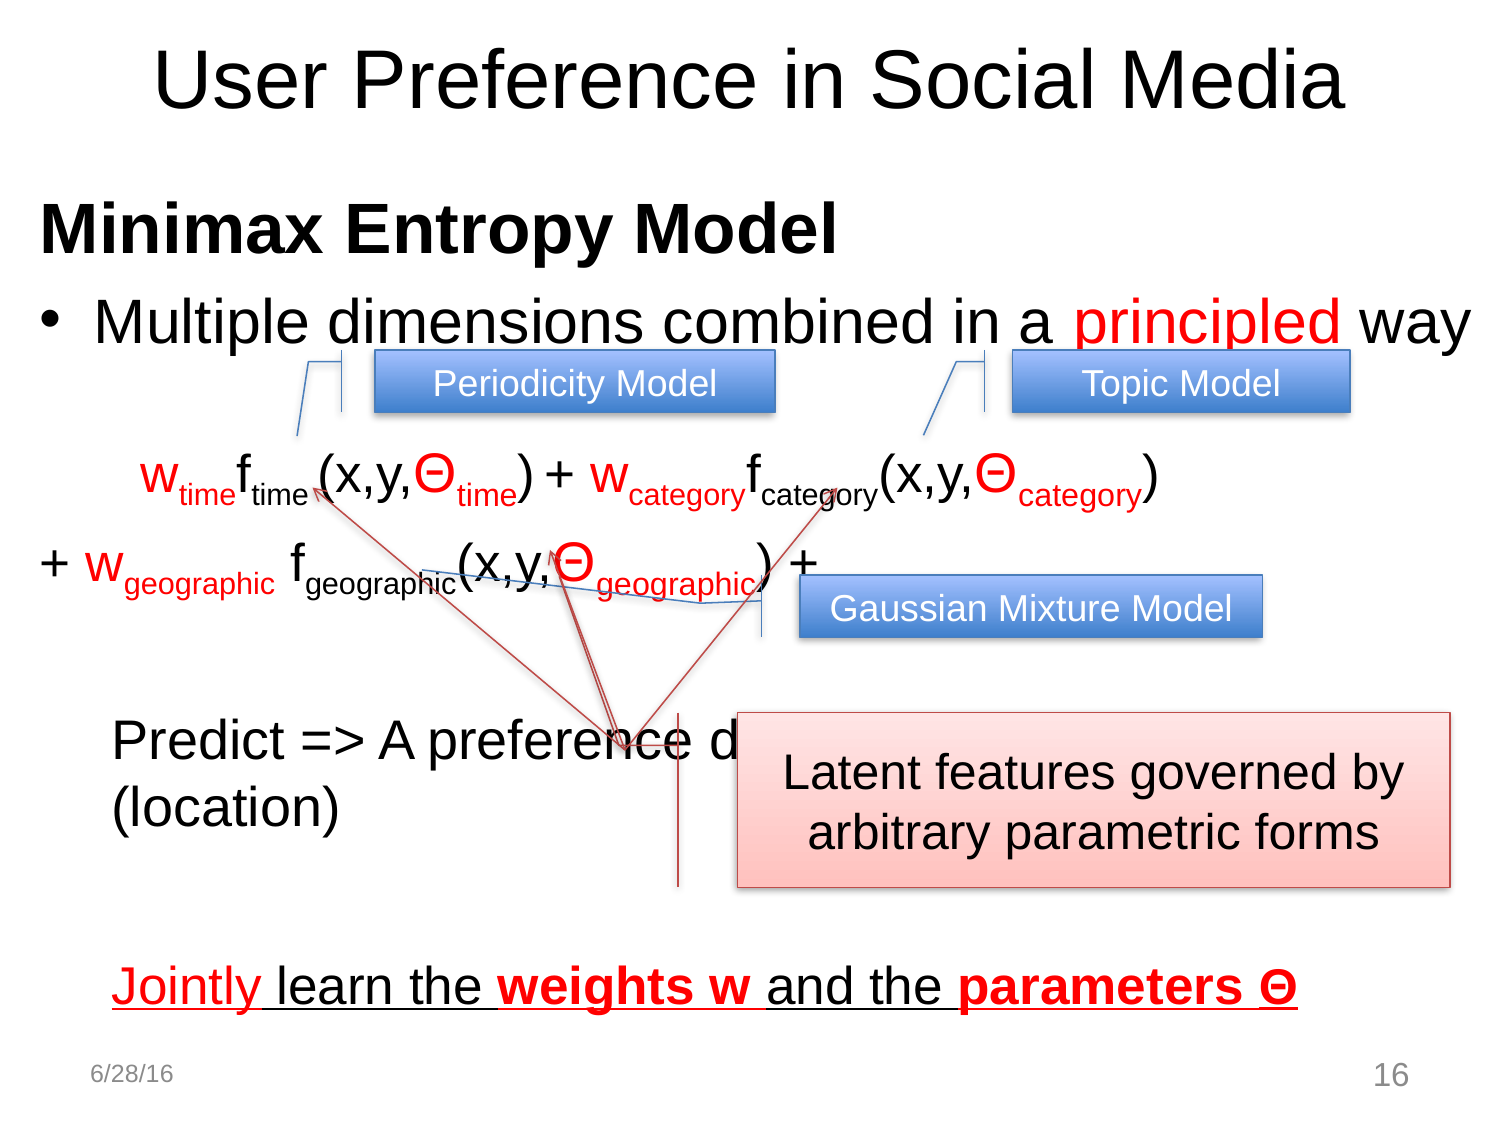

# User Preference in Social Media
Minimax Entropy Model
Multiple dimensions combined in a principled way

	wtimeftime (x,y,Θtime) + wcategoryfcategory(x,y,Θcategory)
+ wgeographic fgeographic(x,y,Θgeographic) + …

Predict => A preference distribution over targets (location)

Jointly learn the weights w and the parameters Θ

Periodicity Model
Topic Model
Latent features governed by arbitrary parametric forms
Gaussian Mixture Model
6/28/16
16